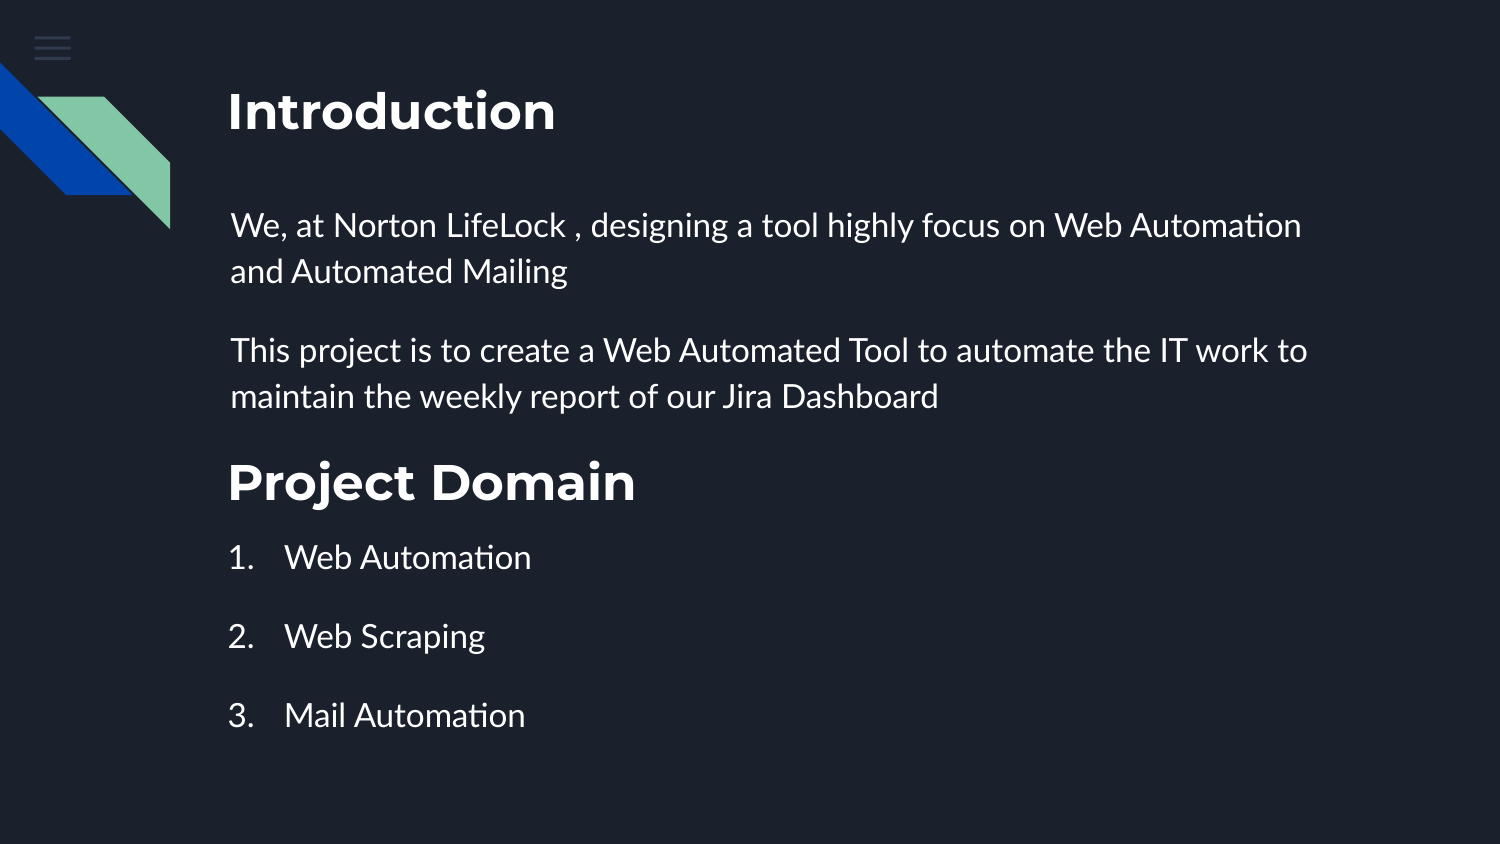

# Introduction
We, at Norton LifeLock , designing a tool highly focus on Web Automation and Automated Mailing
This project is to create a Web Automated Tool to automate the IT work to maintain the weekly report of our Jira Dashboard

Project Domain

Web Automation
Web Scraping
Mail Automation